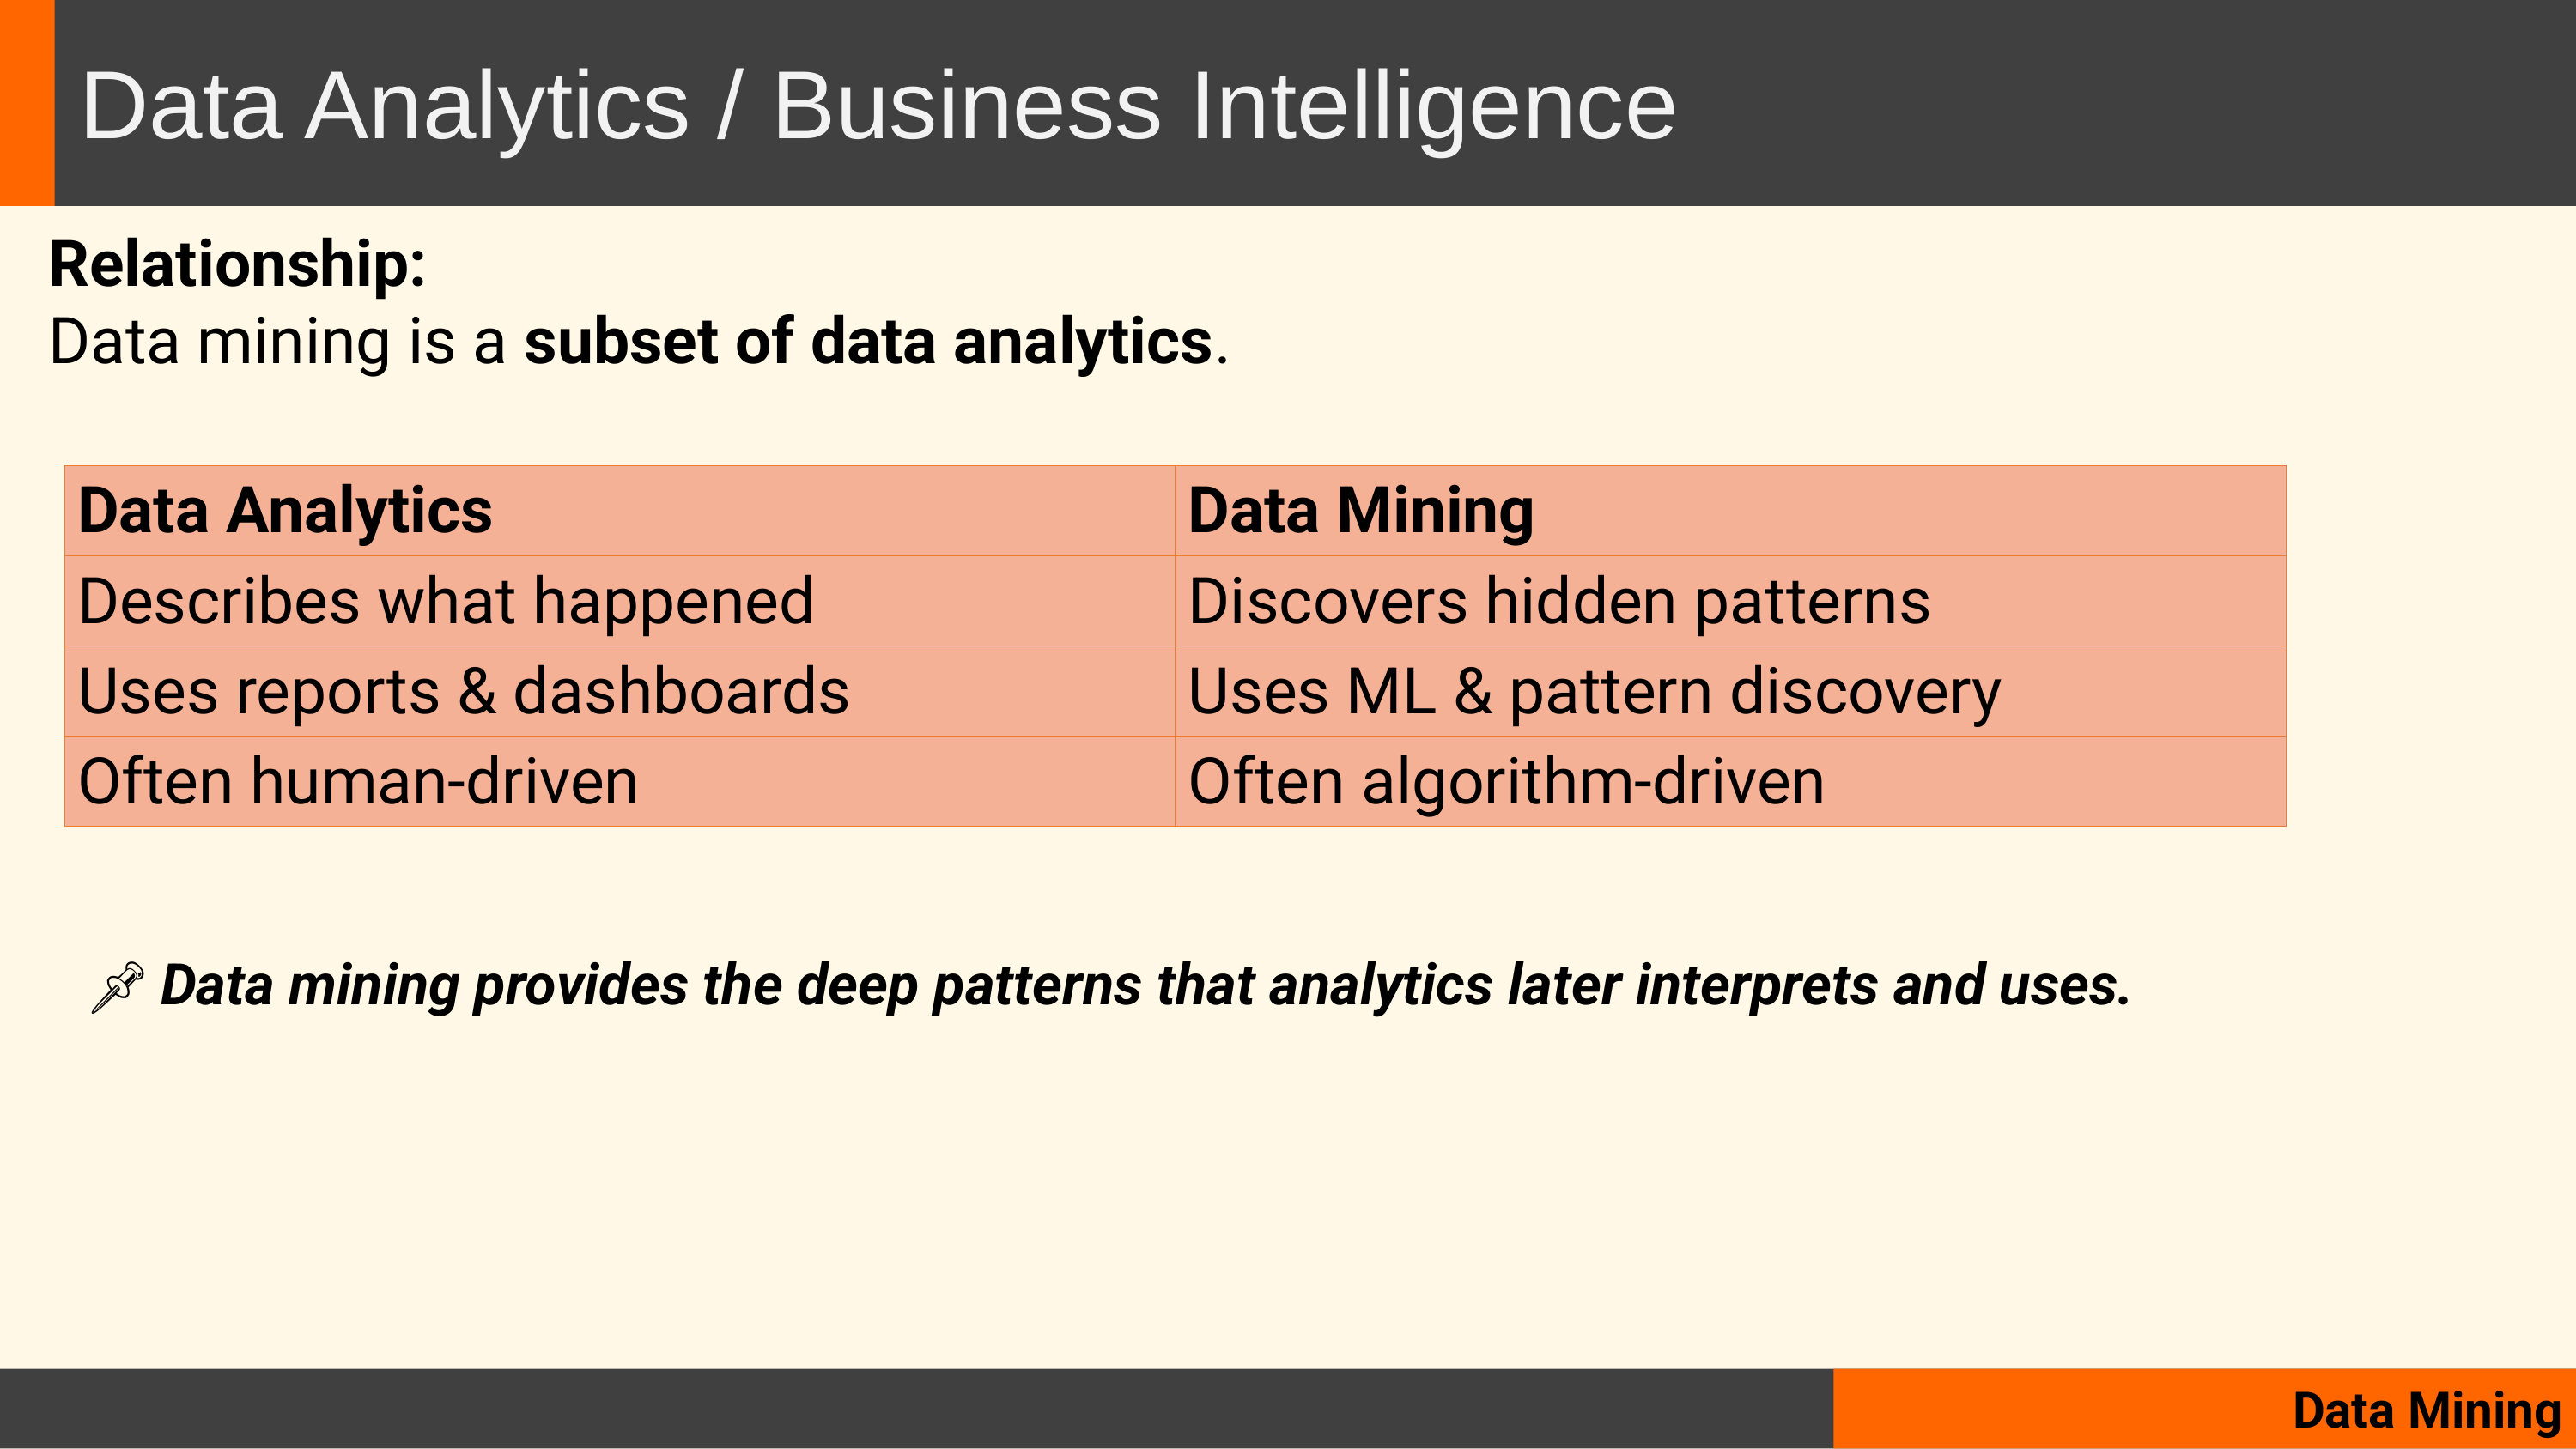

# Data Analytics / Business Intelligence
Relationship:
Data mining is a subset of data analytics.
| Data Analytics | Data Mining |
| --- | --- |
| Describes what happened | Discovers hidden patterns |
| Uses reports & dashboards | Uses ML & pattern discovery |
| Often human-driven | Often algorithm-driven |
📌 Data mining provides the deep patterns that analytics later interprets and uses.
Data Mining